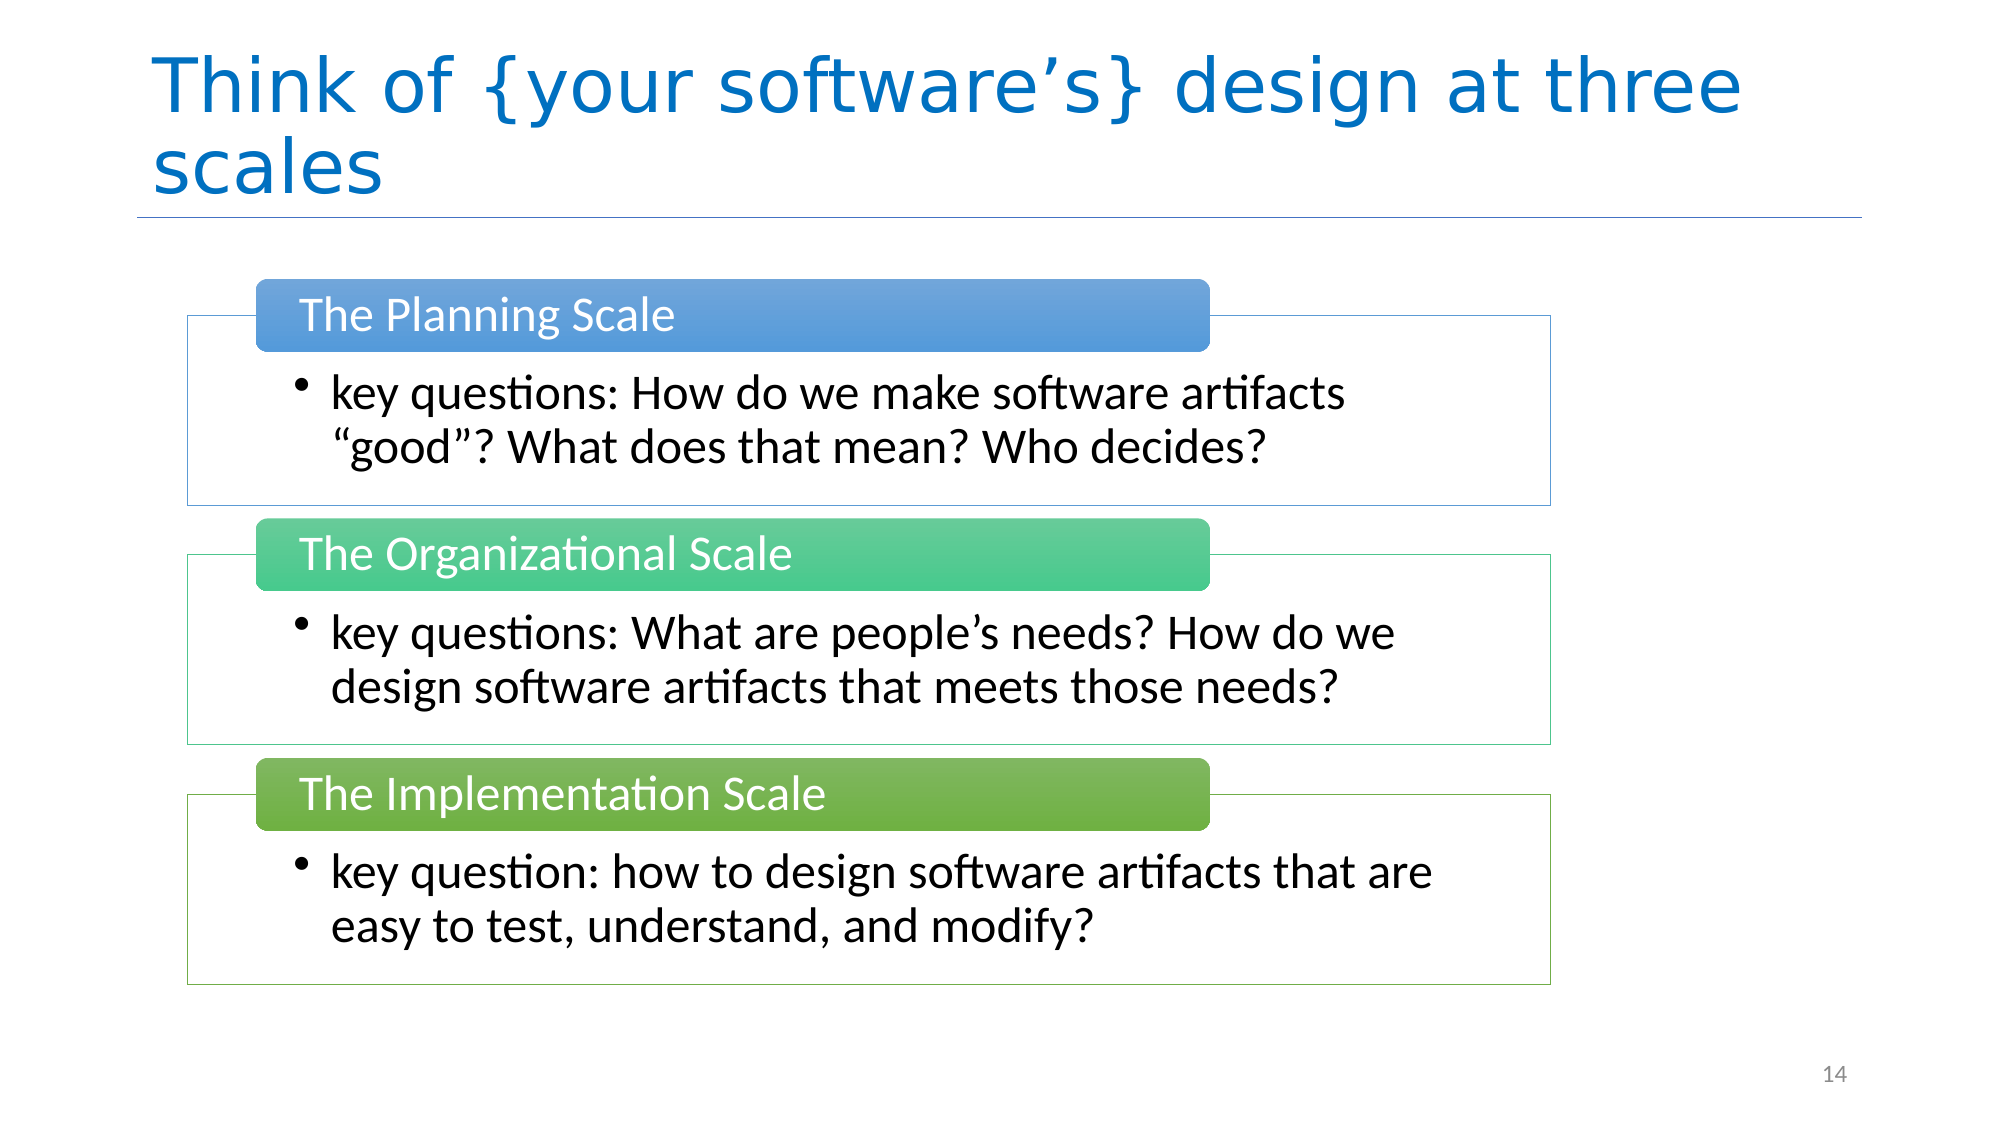

# Think of {your software’s} design at three scales
key questions: How do we make software artifacts “good”? What does that mean? Who decides?
The Planning Scale
key questions: What are people’s needs? How do we design software artifacts that meets those needs?
The Organizational Scale
key question: how to design software artifacts that are easy to test, understand, and modify?
The Implementation Scale
14